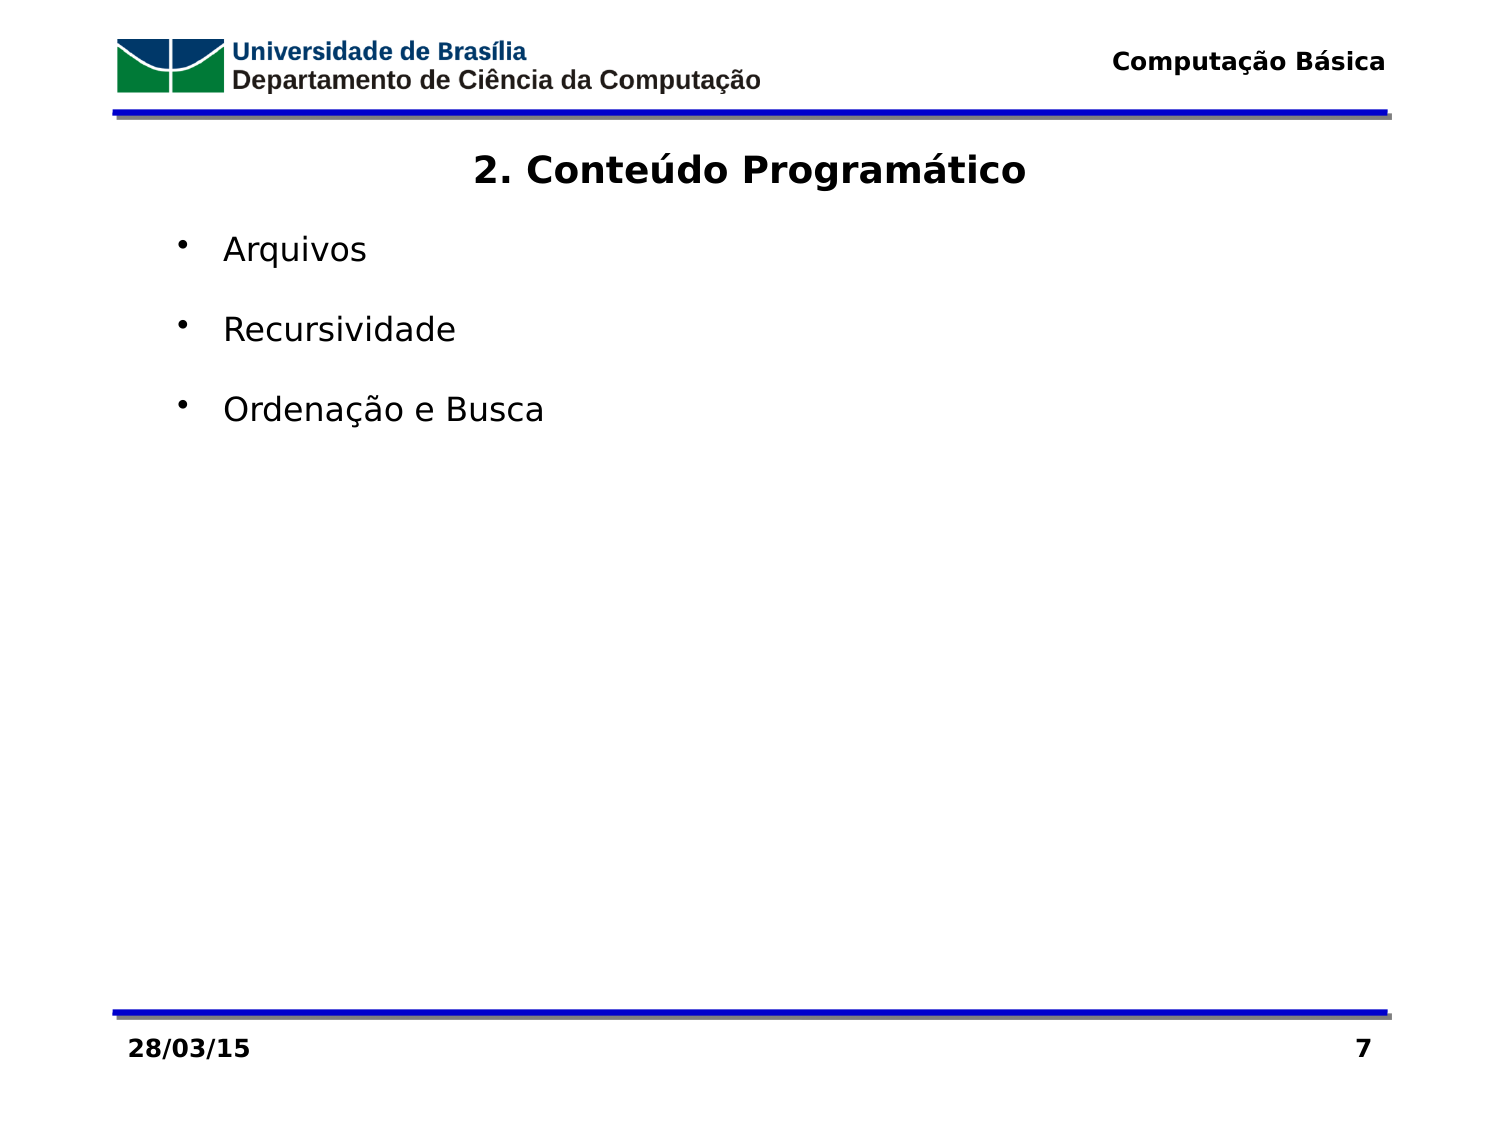

2. Conteúdo Programático
 Arquivos

 Recursividade

 Ordenação e Busca
28/03/15
7